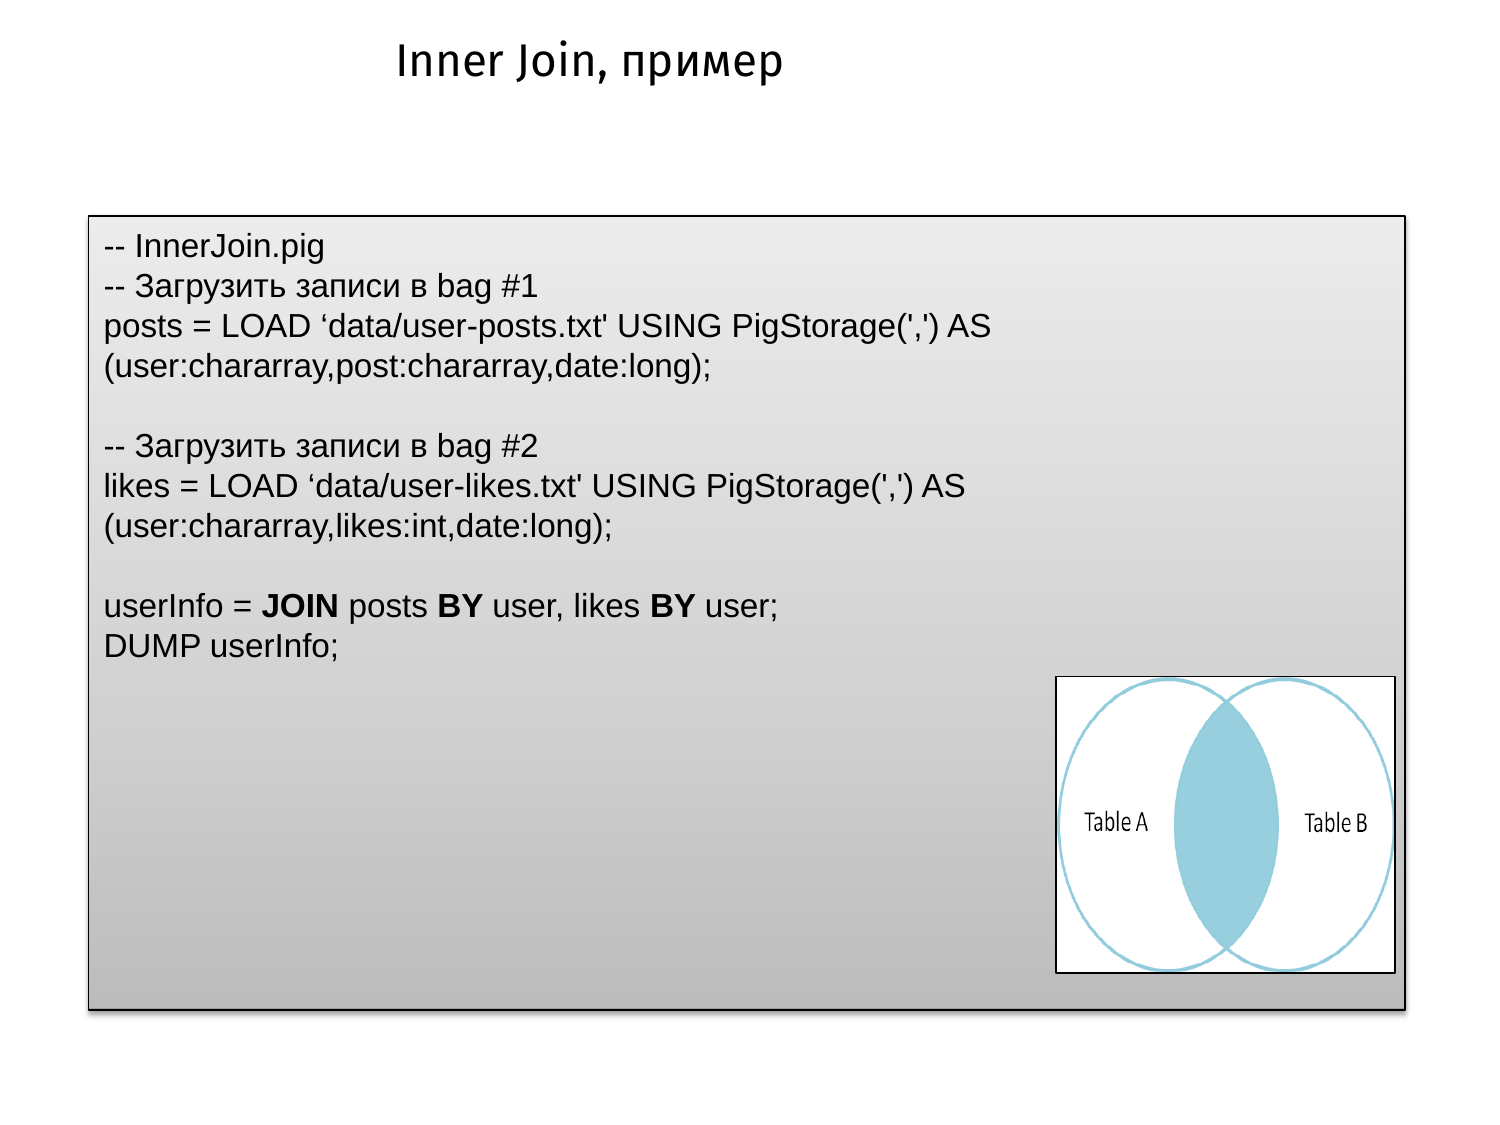

# Inner Join, пример

-- InnerJoin.pig
-- Загрузить записи в bag #1
posts = LOAD ‘data/user-posts.txt' USING PigStorage(',') AS  (user:chararray,post:chararray,date:long);

-- Загрузить записи в bag #2
likes = LOAD ‘data/user-likes.txt' USING PigStorage(',') AS  (user:chararray,likes:int,date:long);

userInfo = JOIN posts BY user, likes BY user;
DUMP userInfo;